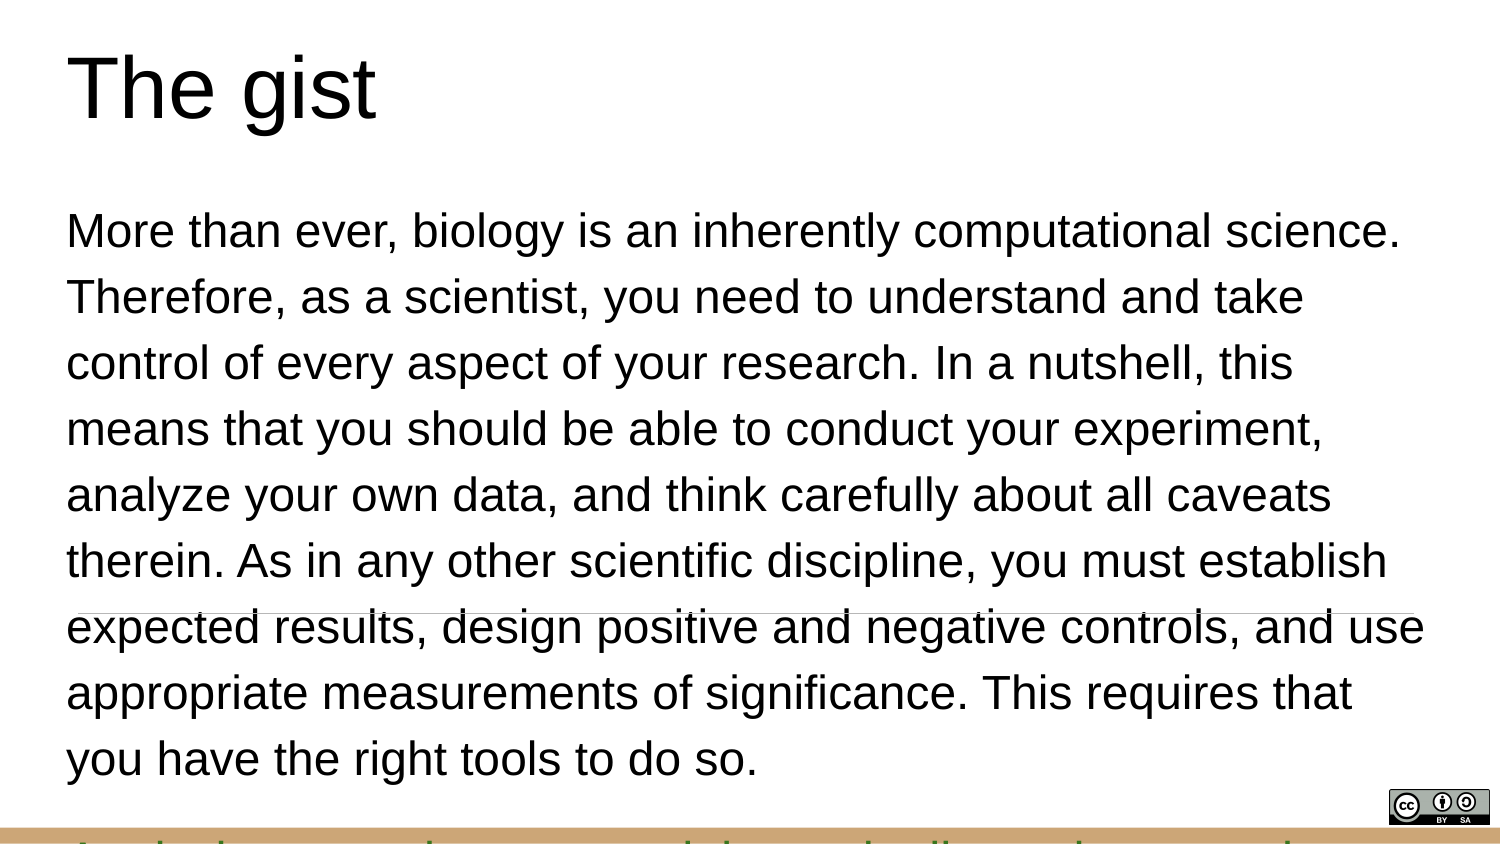

# The gist
More than ever, biology is an inherently computational science. Therefore, as a scientist, you need to understand and take control of every aspect of your research. In a nutshell, this means that you should be able to conduct your experiment, analyze your own data, and think carefully about all caveats therein. As in any other scientific discipline, you must establish expected results, design positive and negative controls, and use appropriate measurements of significance. This requires that you have the right tools to do so.
Analyzing your data means inherently distrusting your data until you have exhausted yourself into giving up and trusting it. This course seeks to teach you how.